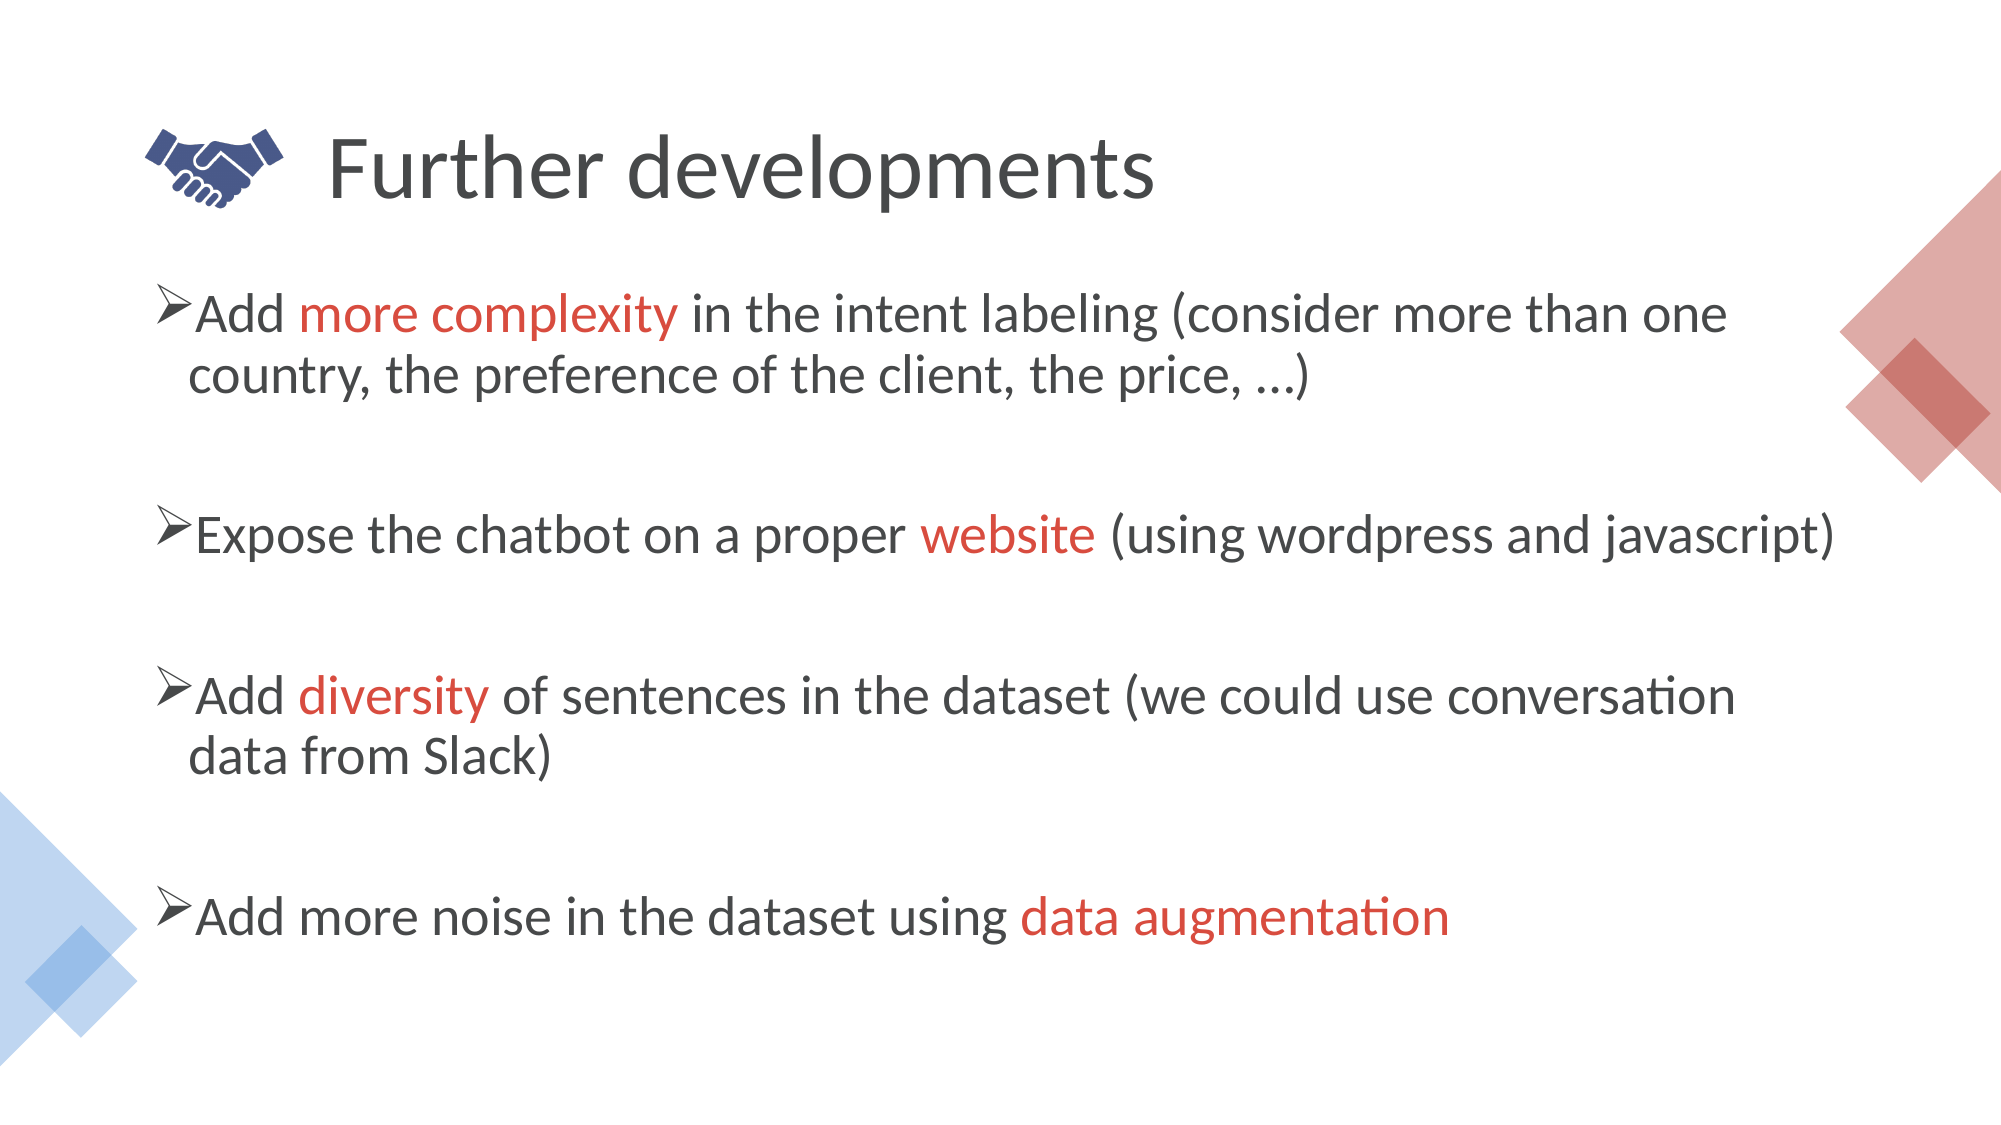

# Further developments

Add more complexity in the intent labeling (consider more than one country, the preference of the client, the price, …)

Expose the chatbot on a proper website (using wordpress and javascript)

Add diversity of sentences in the dataset (we could use conversation data from Slack)

Add more noise in the dataset using data augmentation